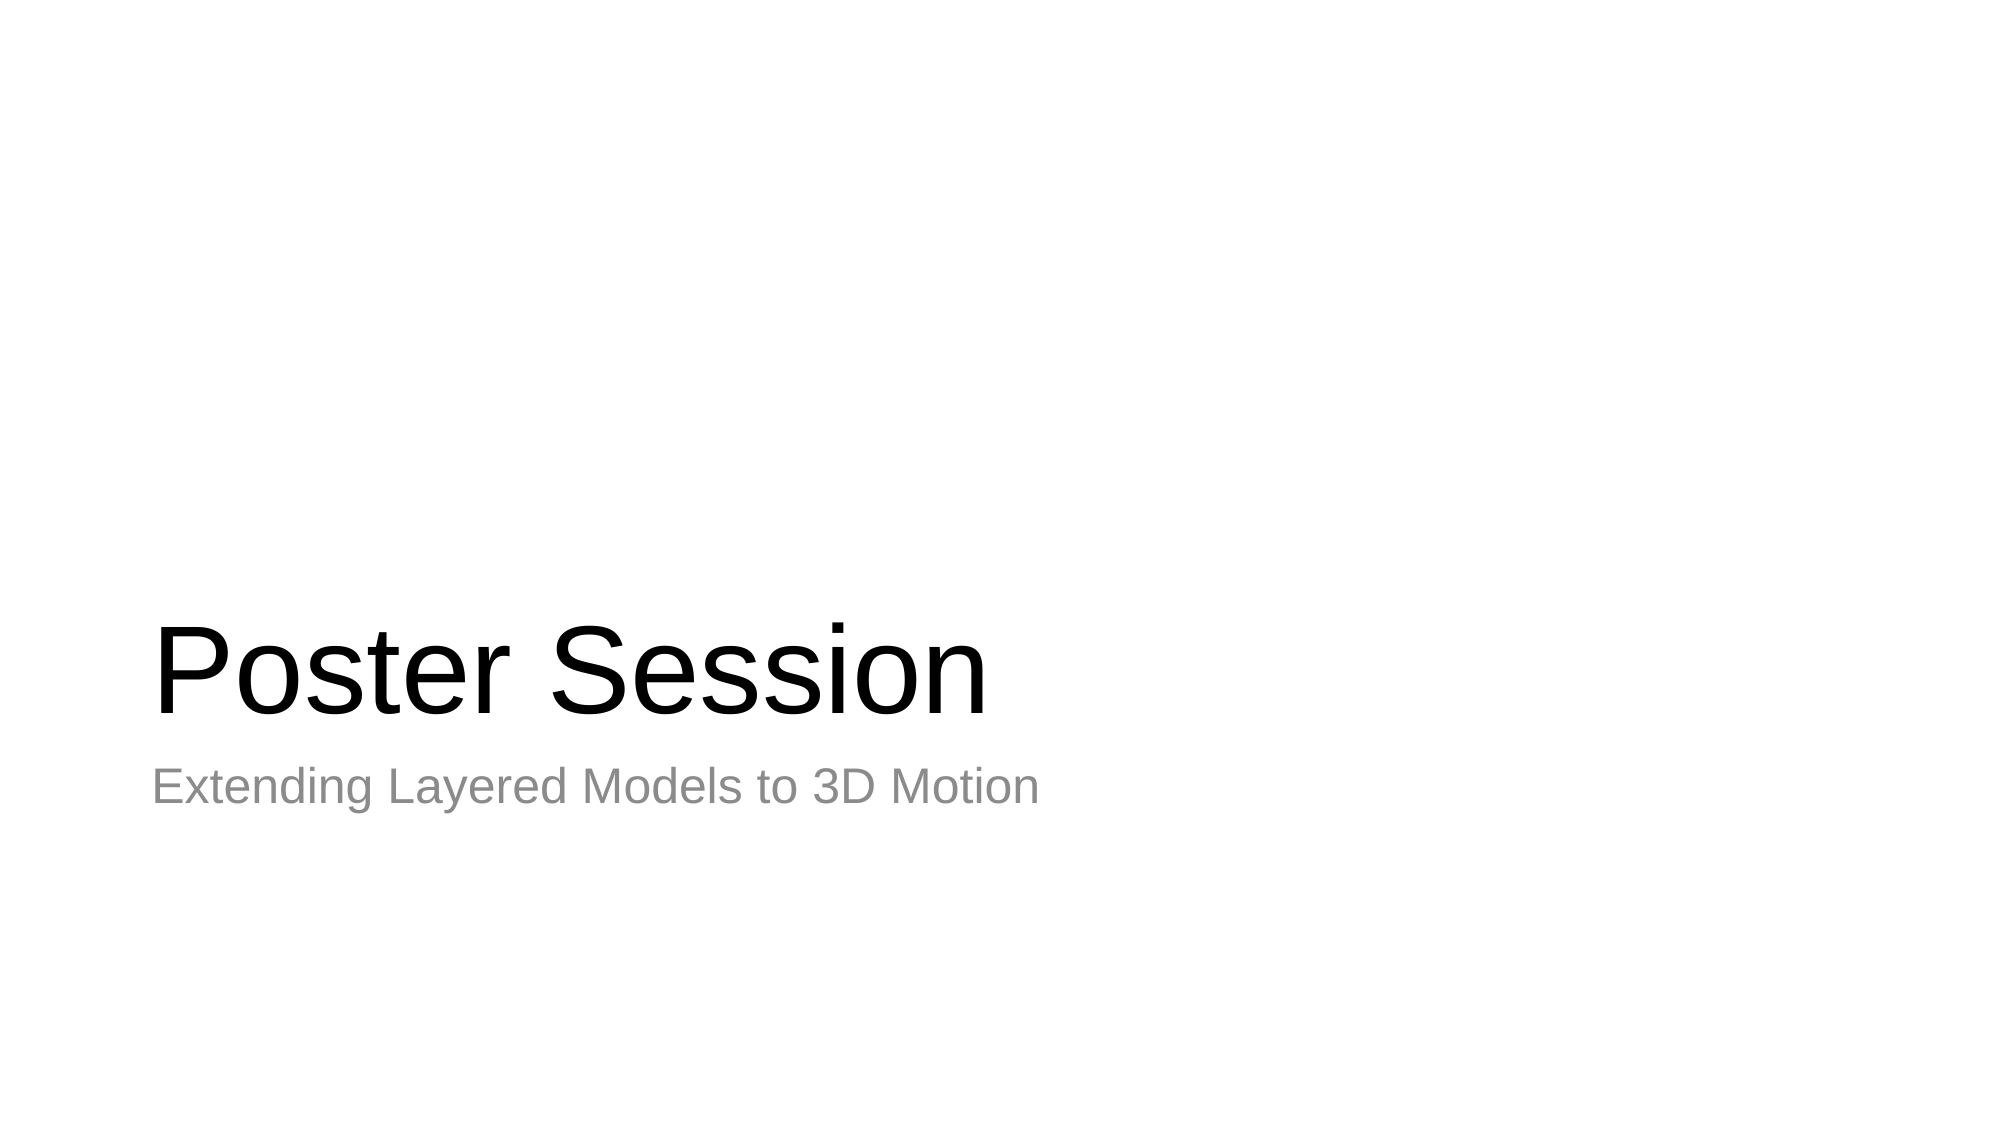

# Poster Session
Extending Layered Models to 3D Motion